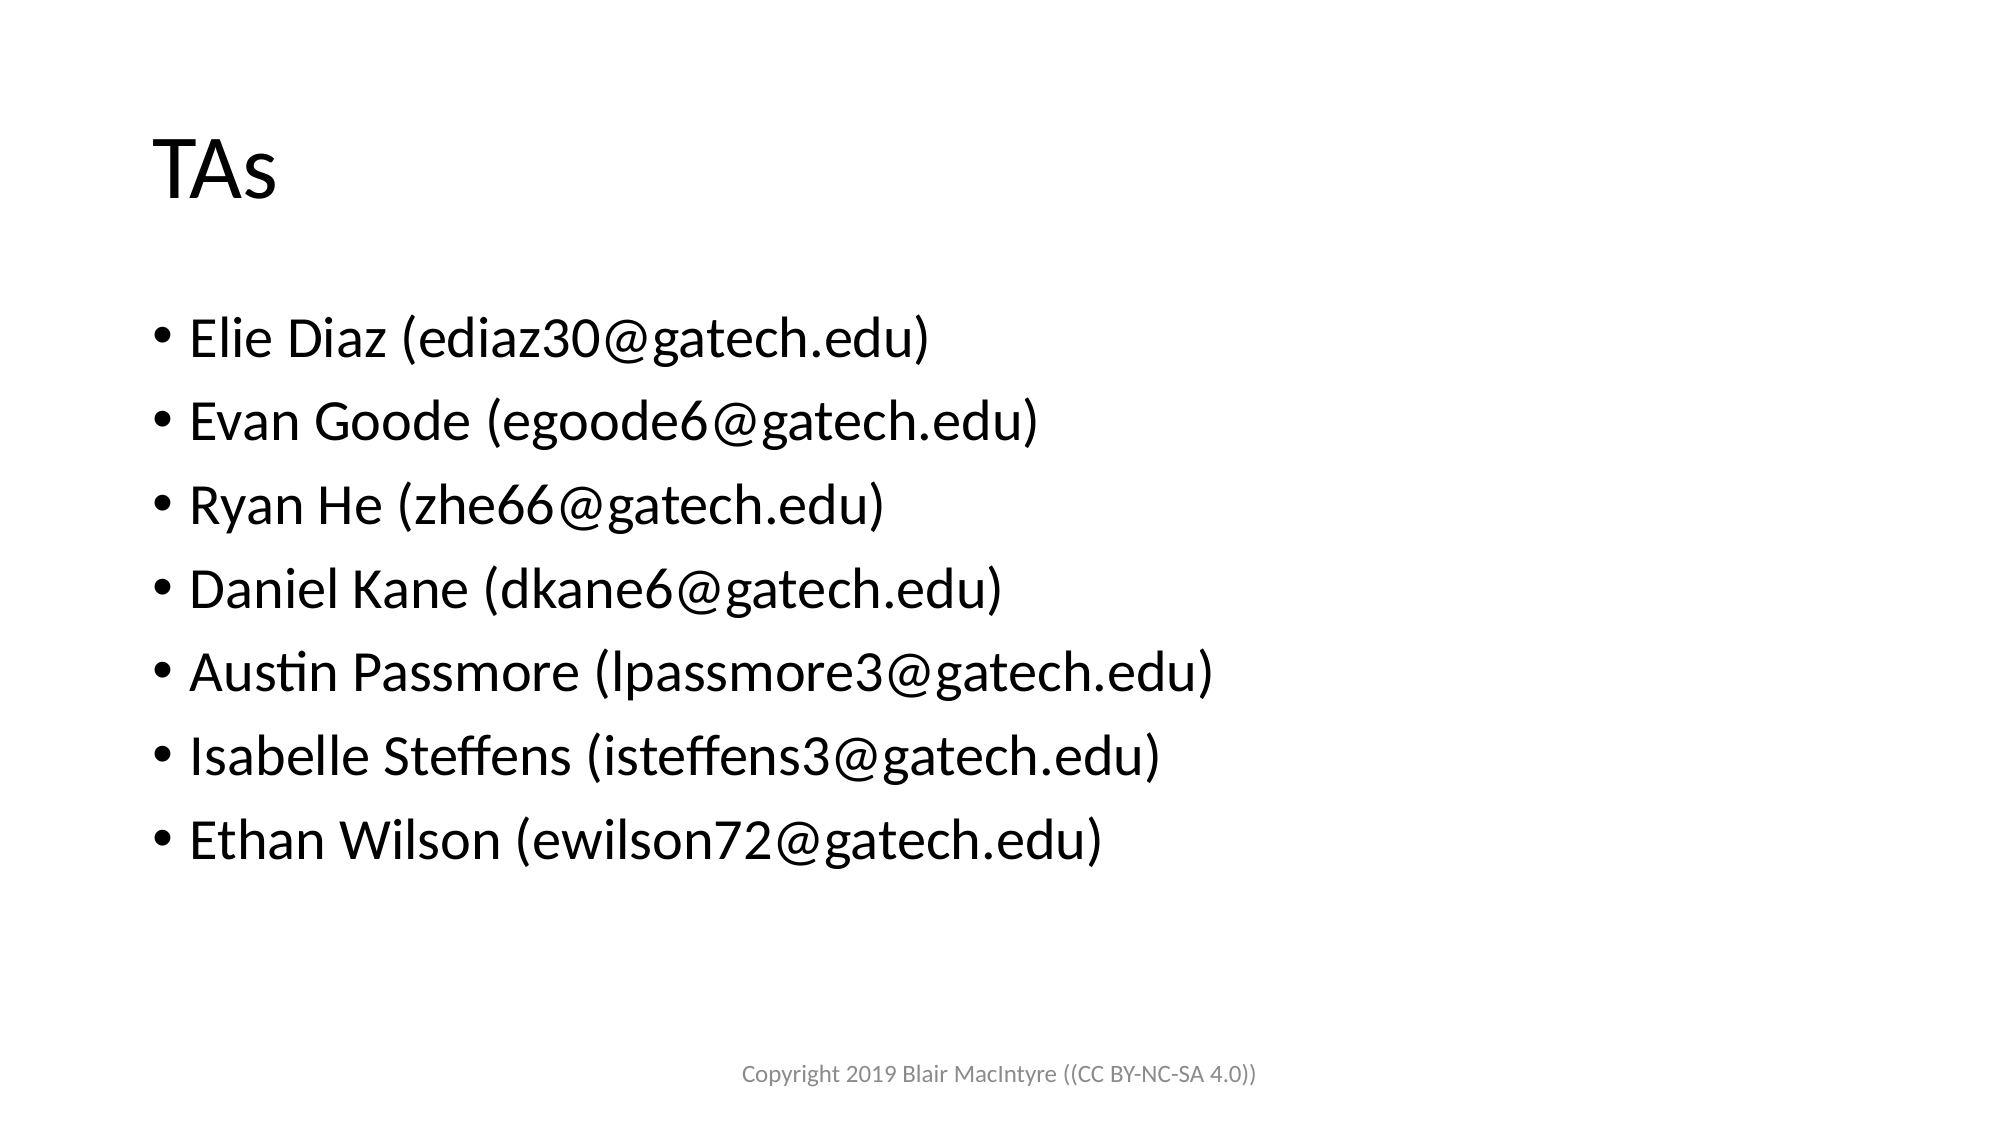

# TAs
Elie Diaz (ediaz30@gatech.edu)
Evan Goode (egoode6@gatech.edu)
Ryan He (zhe66@gatech.edu)
Daniel Kane (dkane6@gatech.edu)
Austin Passmore (lpassmore3@gatech.edu)
Isabelle Steffens (isteffens3@gatech.edu)
Ethan Wilson (ewilson72@gatech.edu)
Copyright 2019 Blair MacIntyre ((CC BY-NC-SA 4.0))